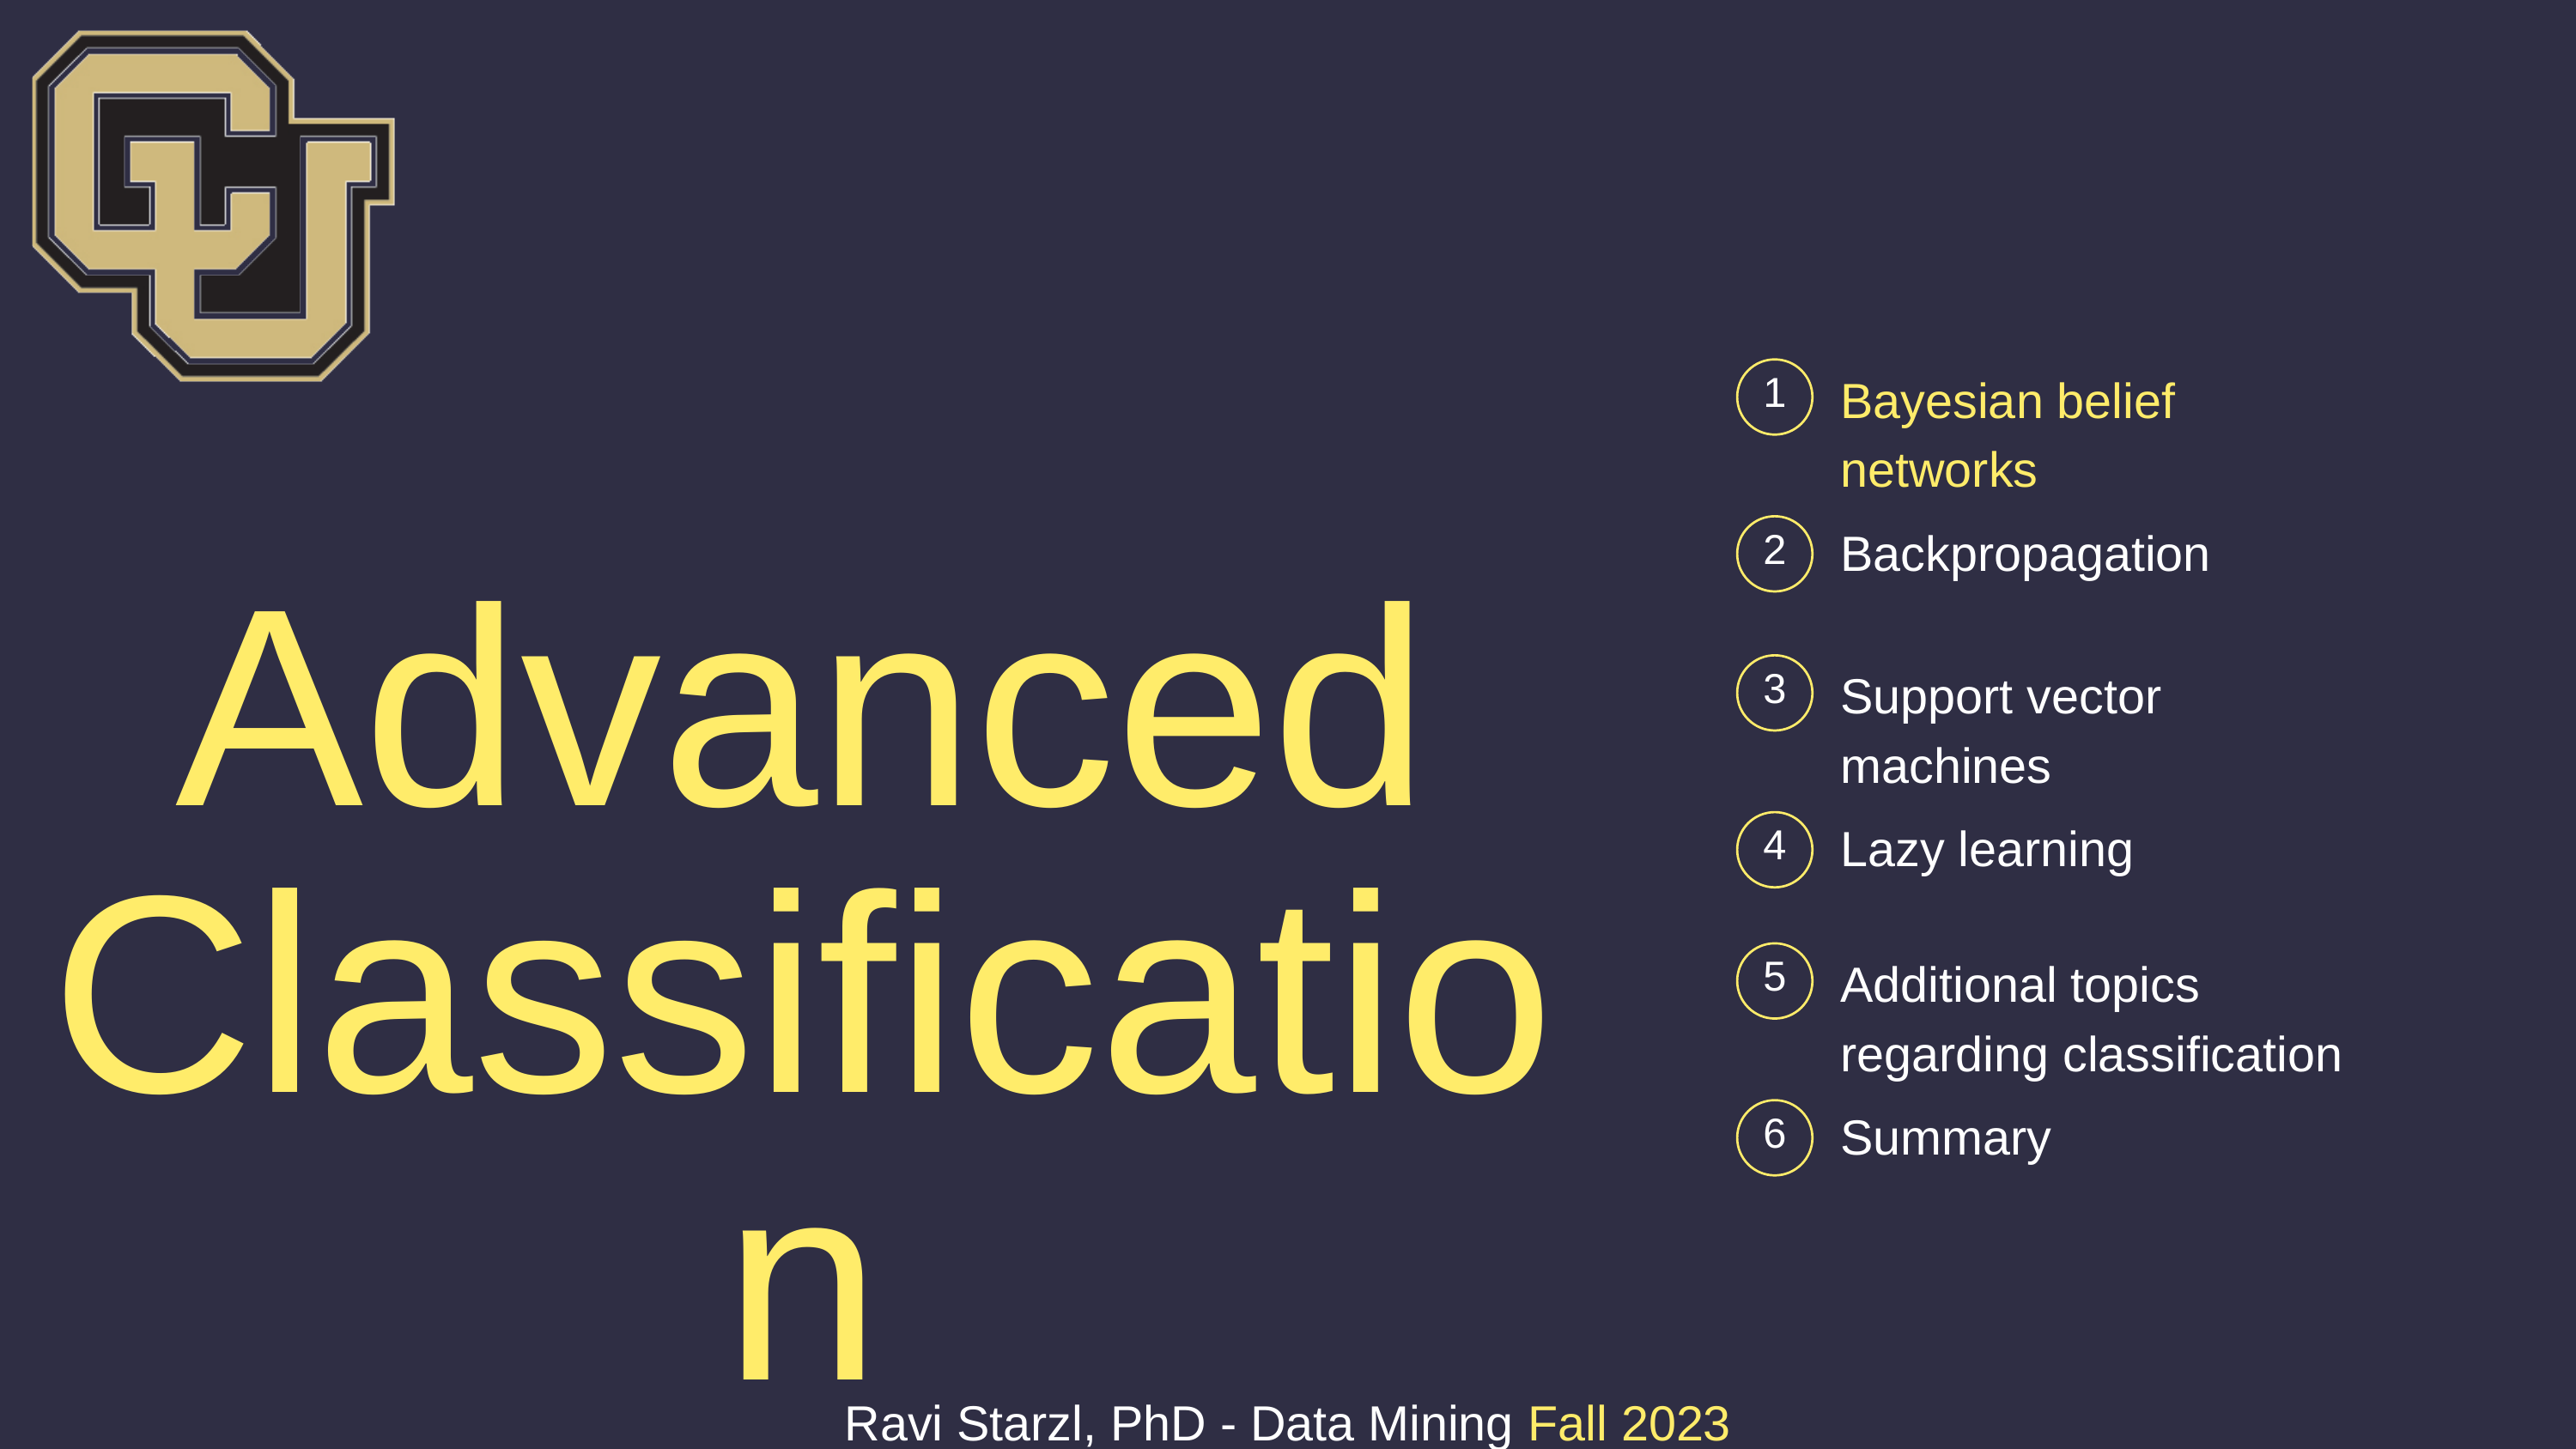

Bayesian belief
networks
1
Backpropagation

2
Advanced Classification

Support vector
machines
3
Lazy learning

4

Additional topics
regarding classification
5
Summary

6
Ravi Starzl, PhD - Data Mining Fall 2023